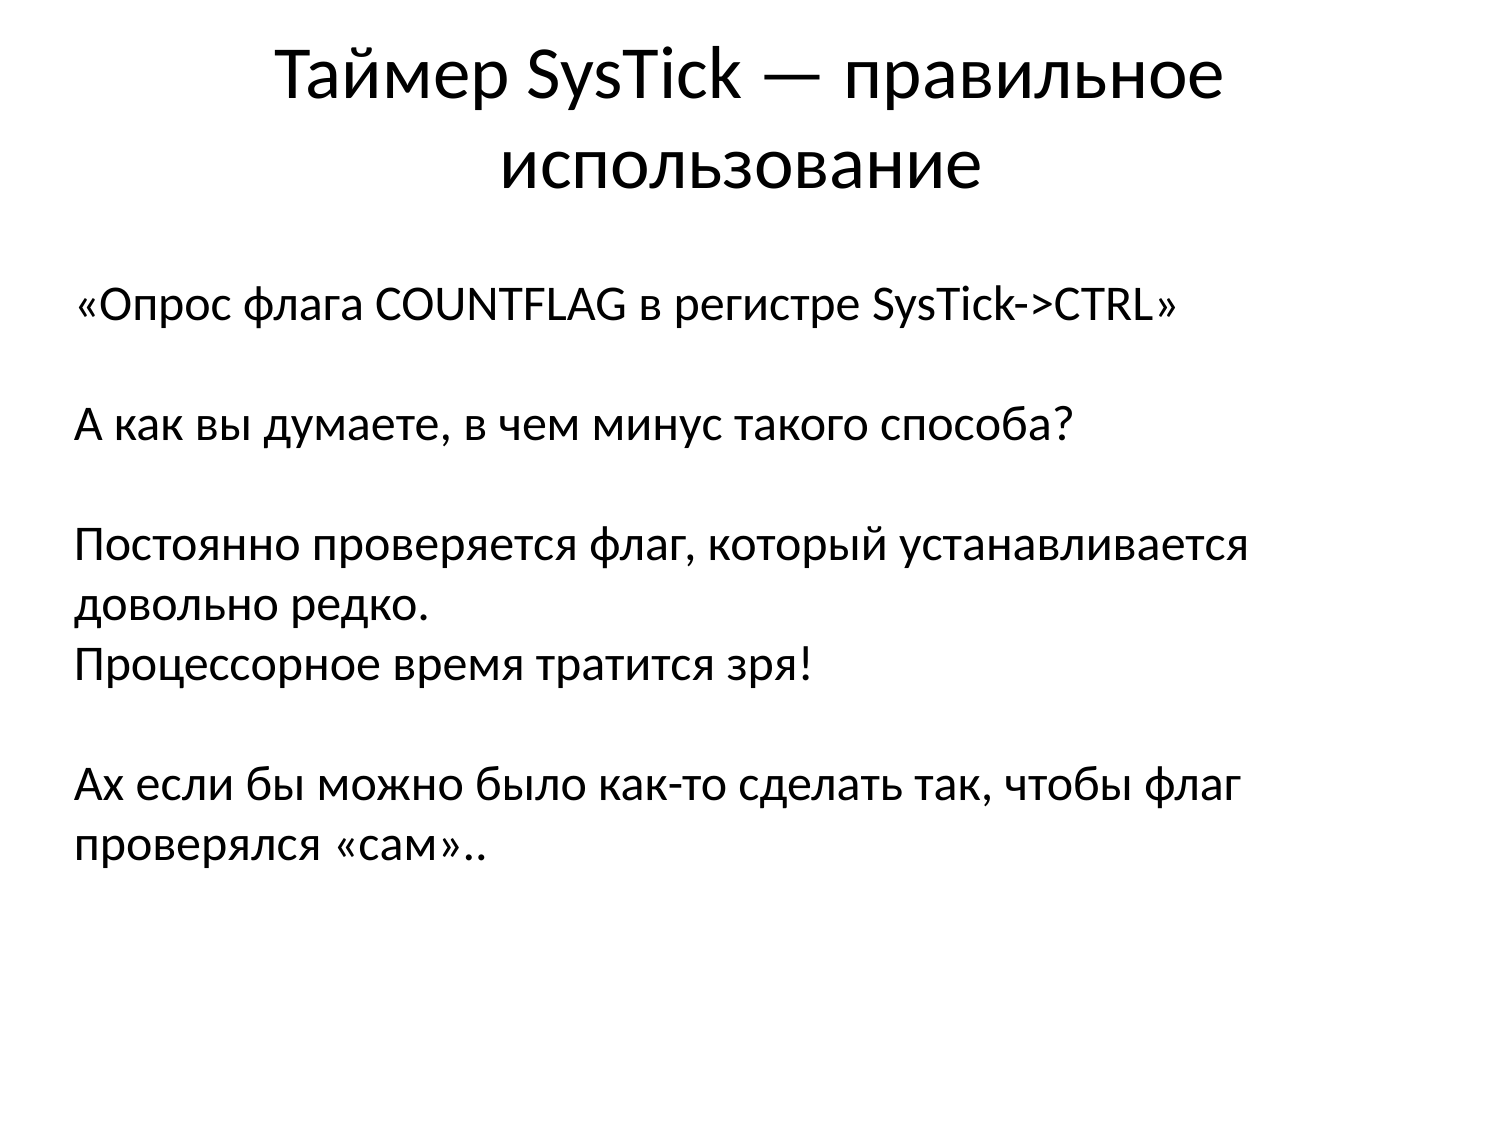

Таймер SysTick — правильное использование
«Опрос флага COUNTFLAG в регистре SysTick->CTRL»

А как вы думаете, в чем минус такого способа?

Постоянно проверяется флаг, который устанавливается довольно редко.
Процессорное время тратится зря!

Ах если бы можно было как-то сделать так, чтобы флаг проверялся «сам»..